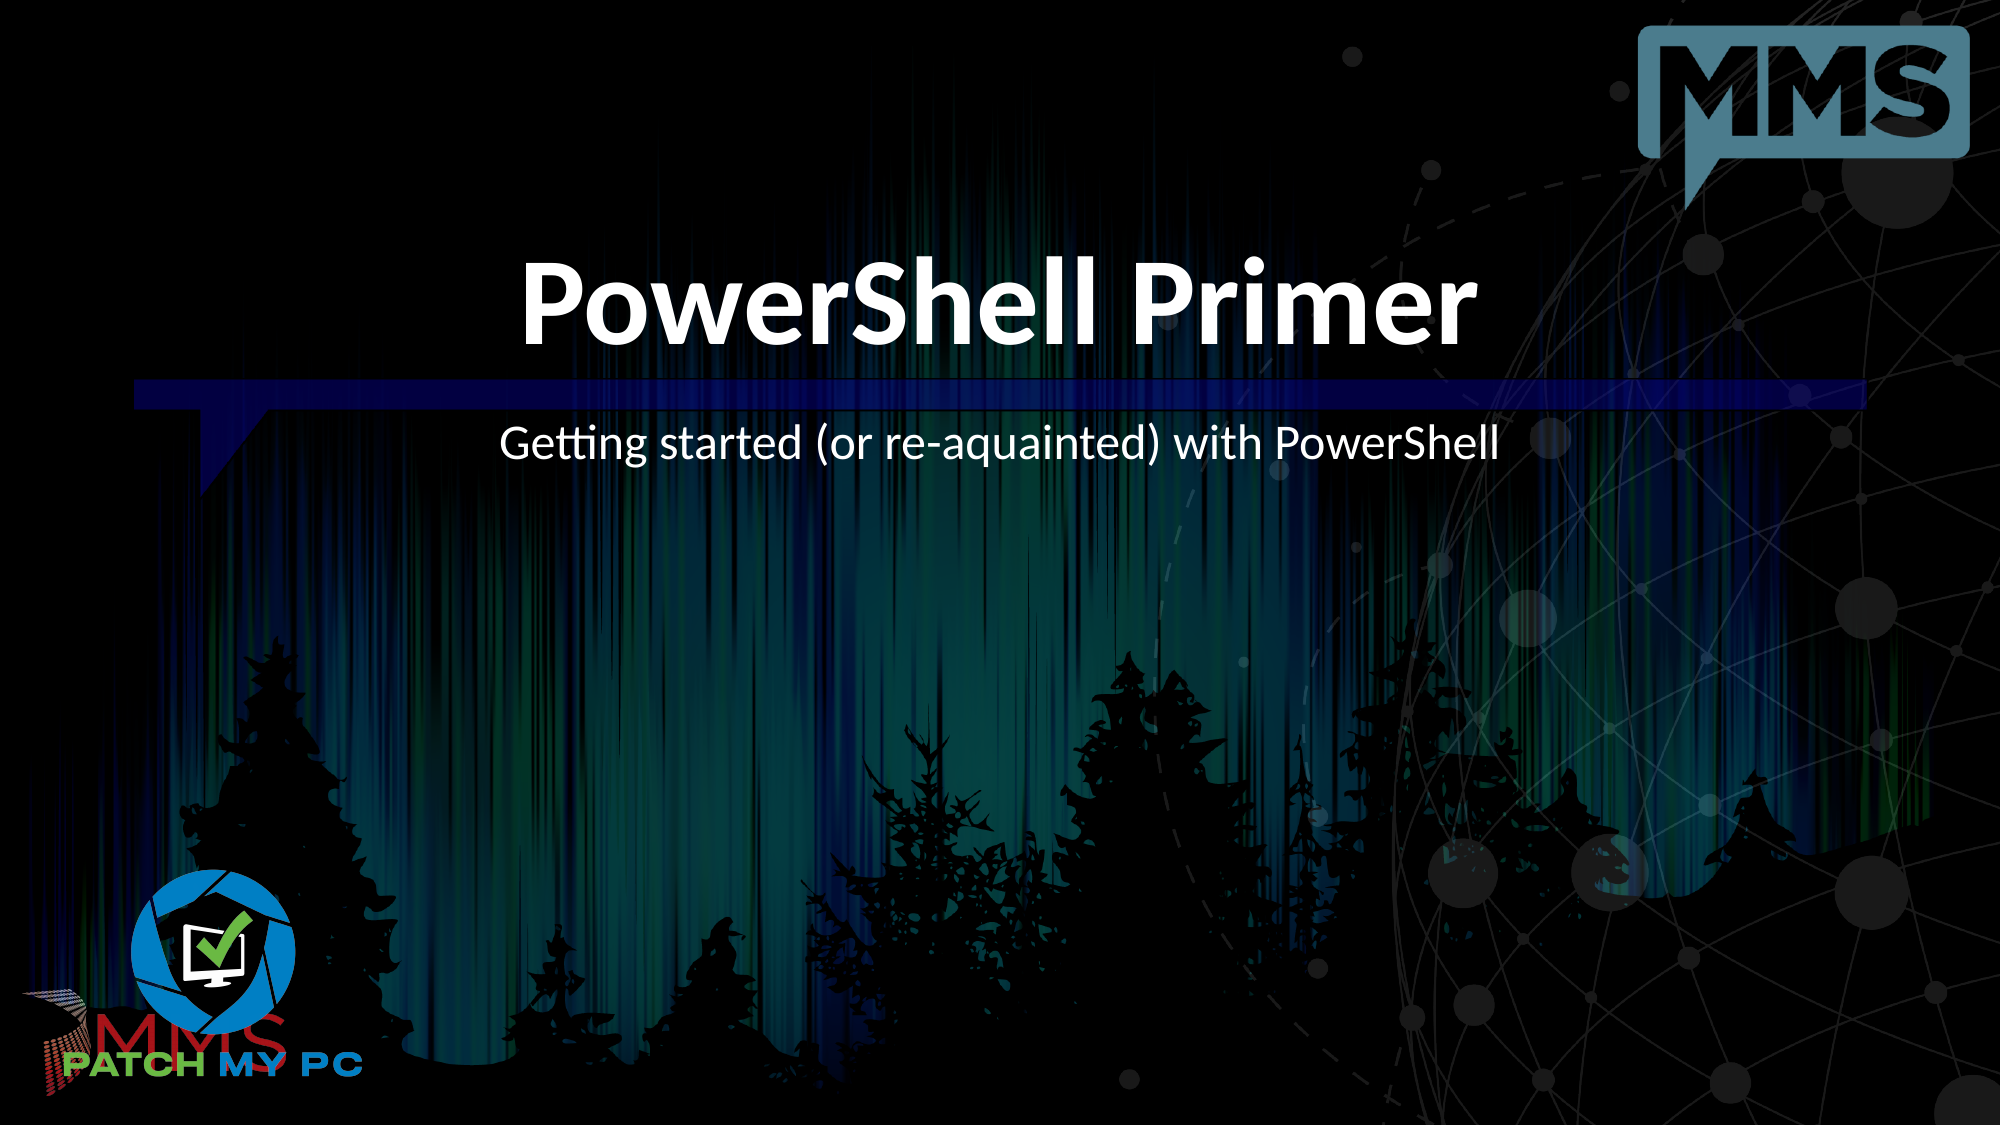

# PowerShell Primer
Getting started (or re-aquainted) with PowerShell